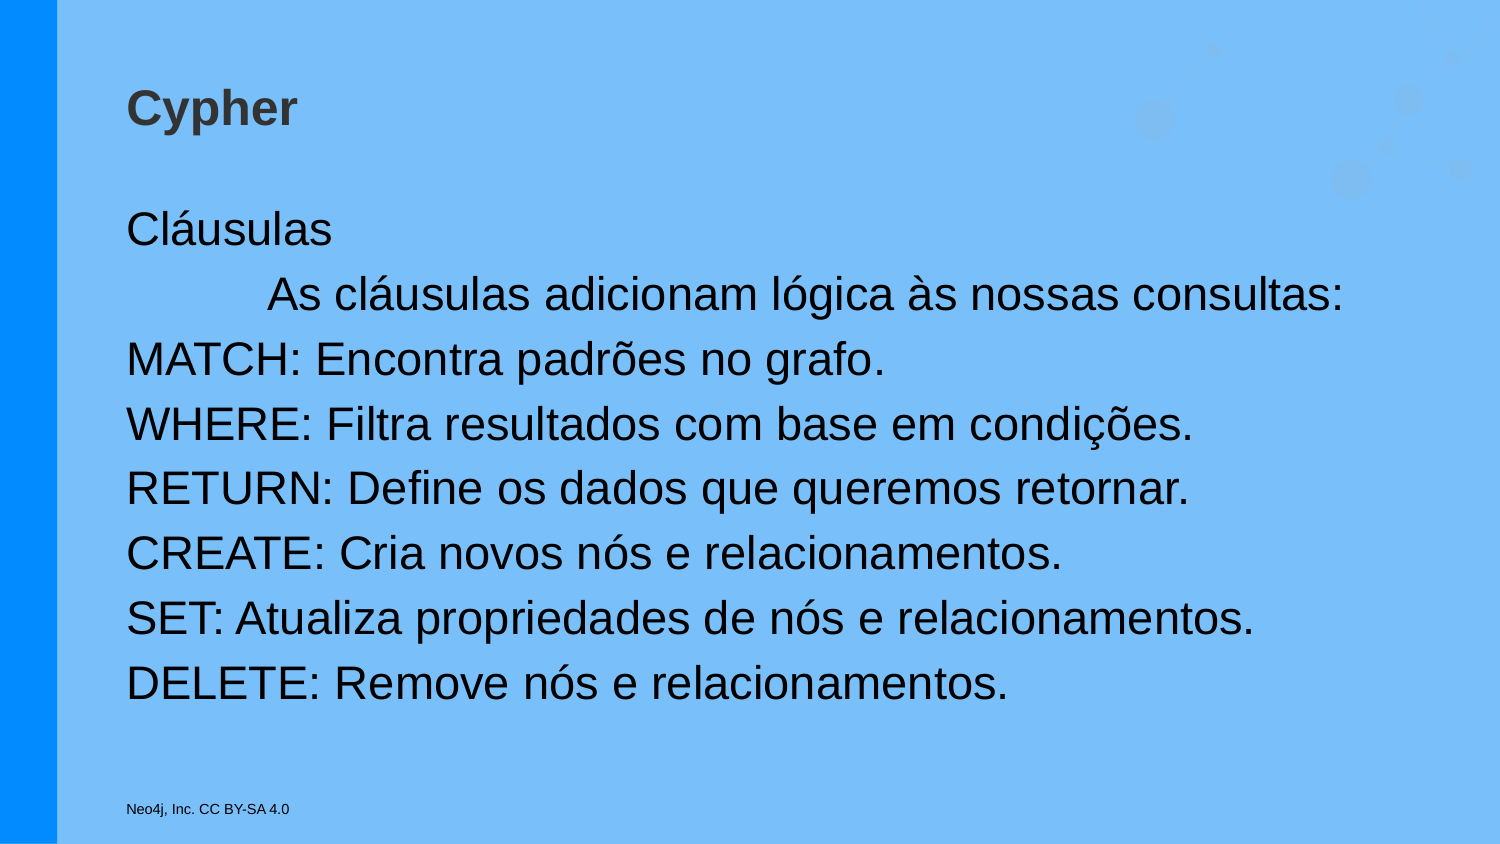

# Cypher
Cláusulas
	As cláusulas adicionam lógica às nossas consultas:
MATCH: Encontra padrões no grafo.
WHERE: Filtra resultados com base em condições.
RETURN: Define os dados que queremos retornar.
CREATE: Cria novos nós e relacionamentos.
SET: Atualiza propriedades de nós e relacionamentos.
DELETE: Remove nós e relacionamentos.